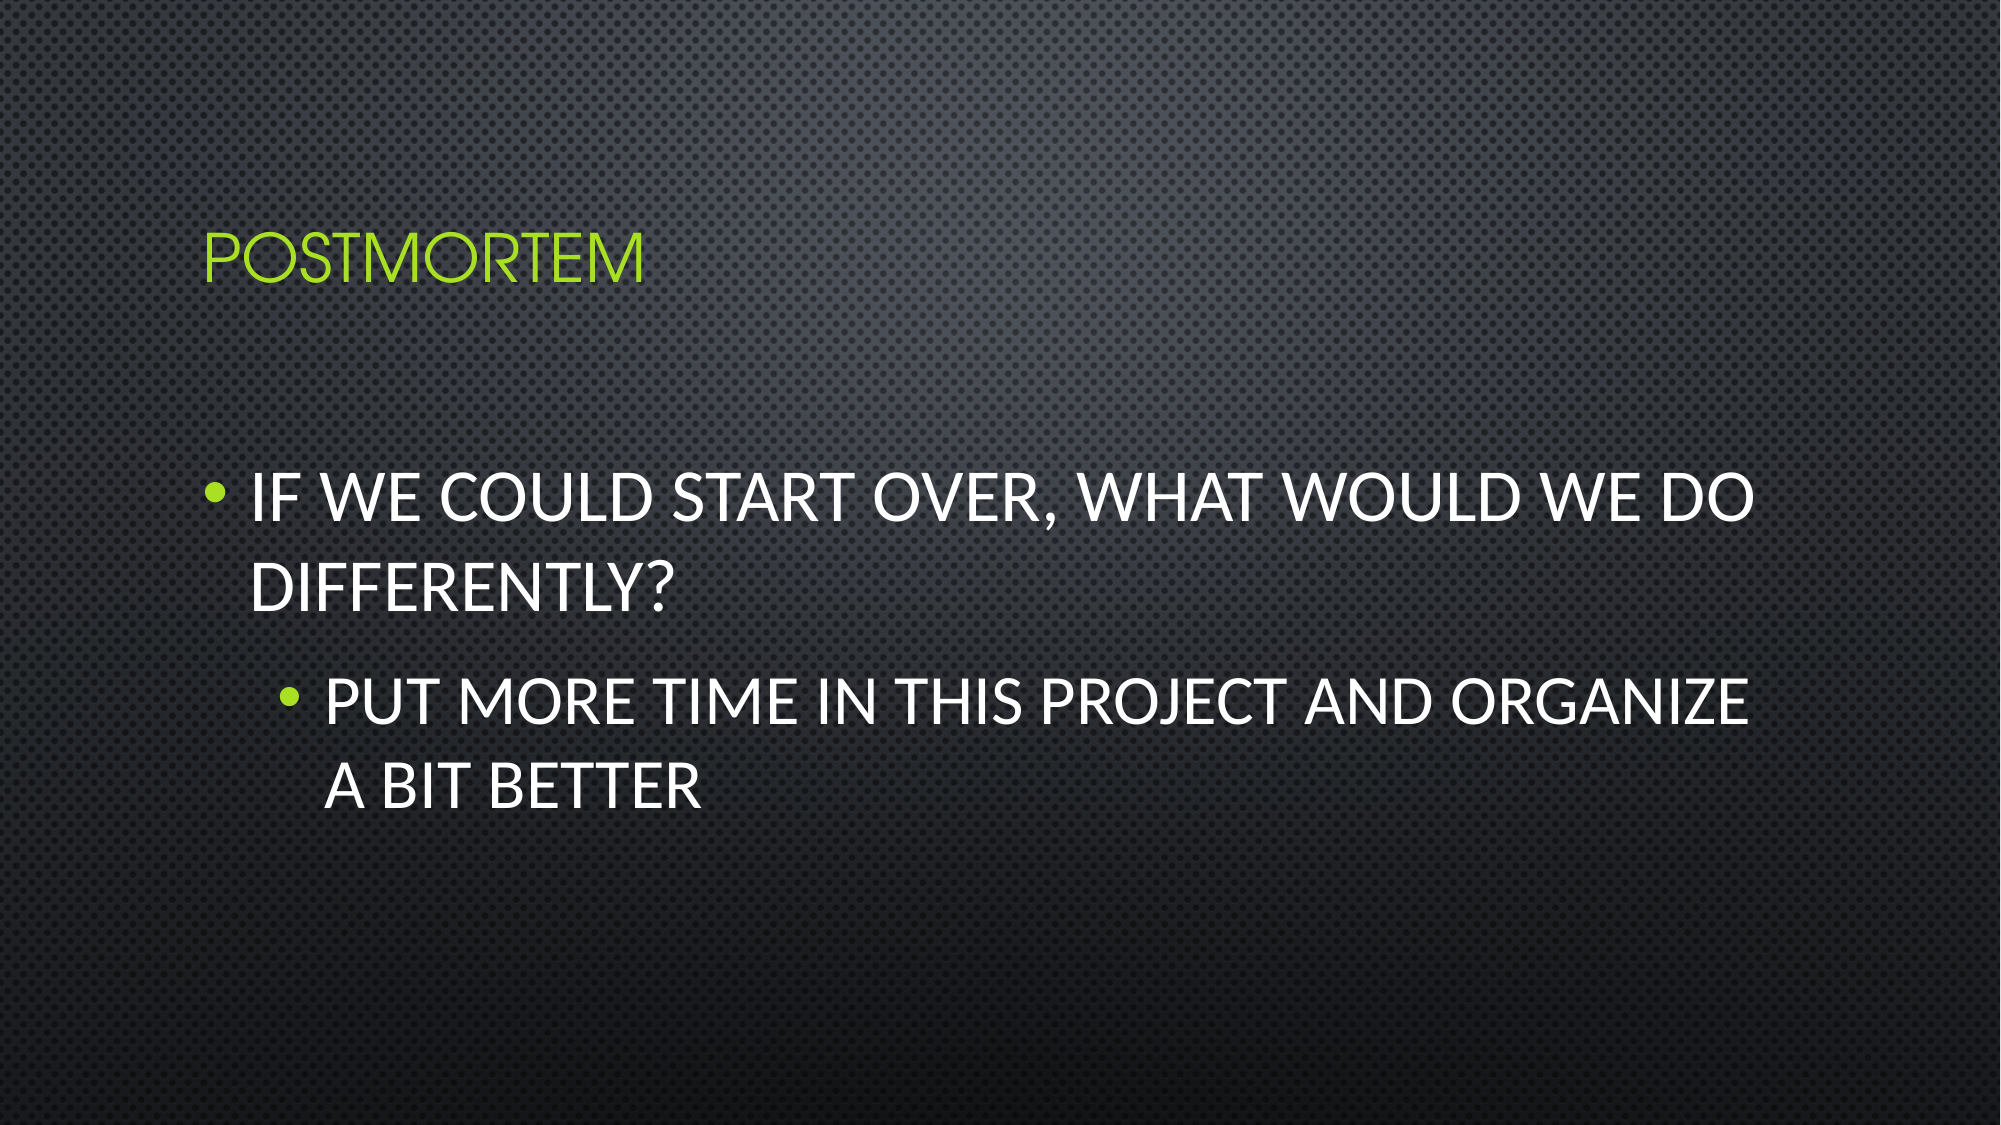

# Postmortem
If we could start over, what would we do differently?
Put more time in this project and organize a bit better